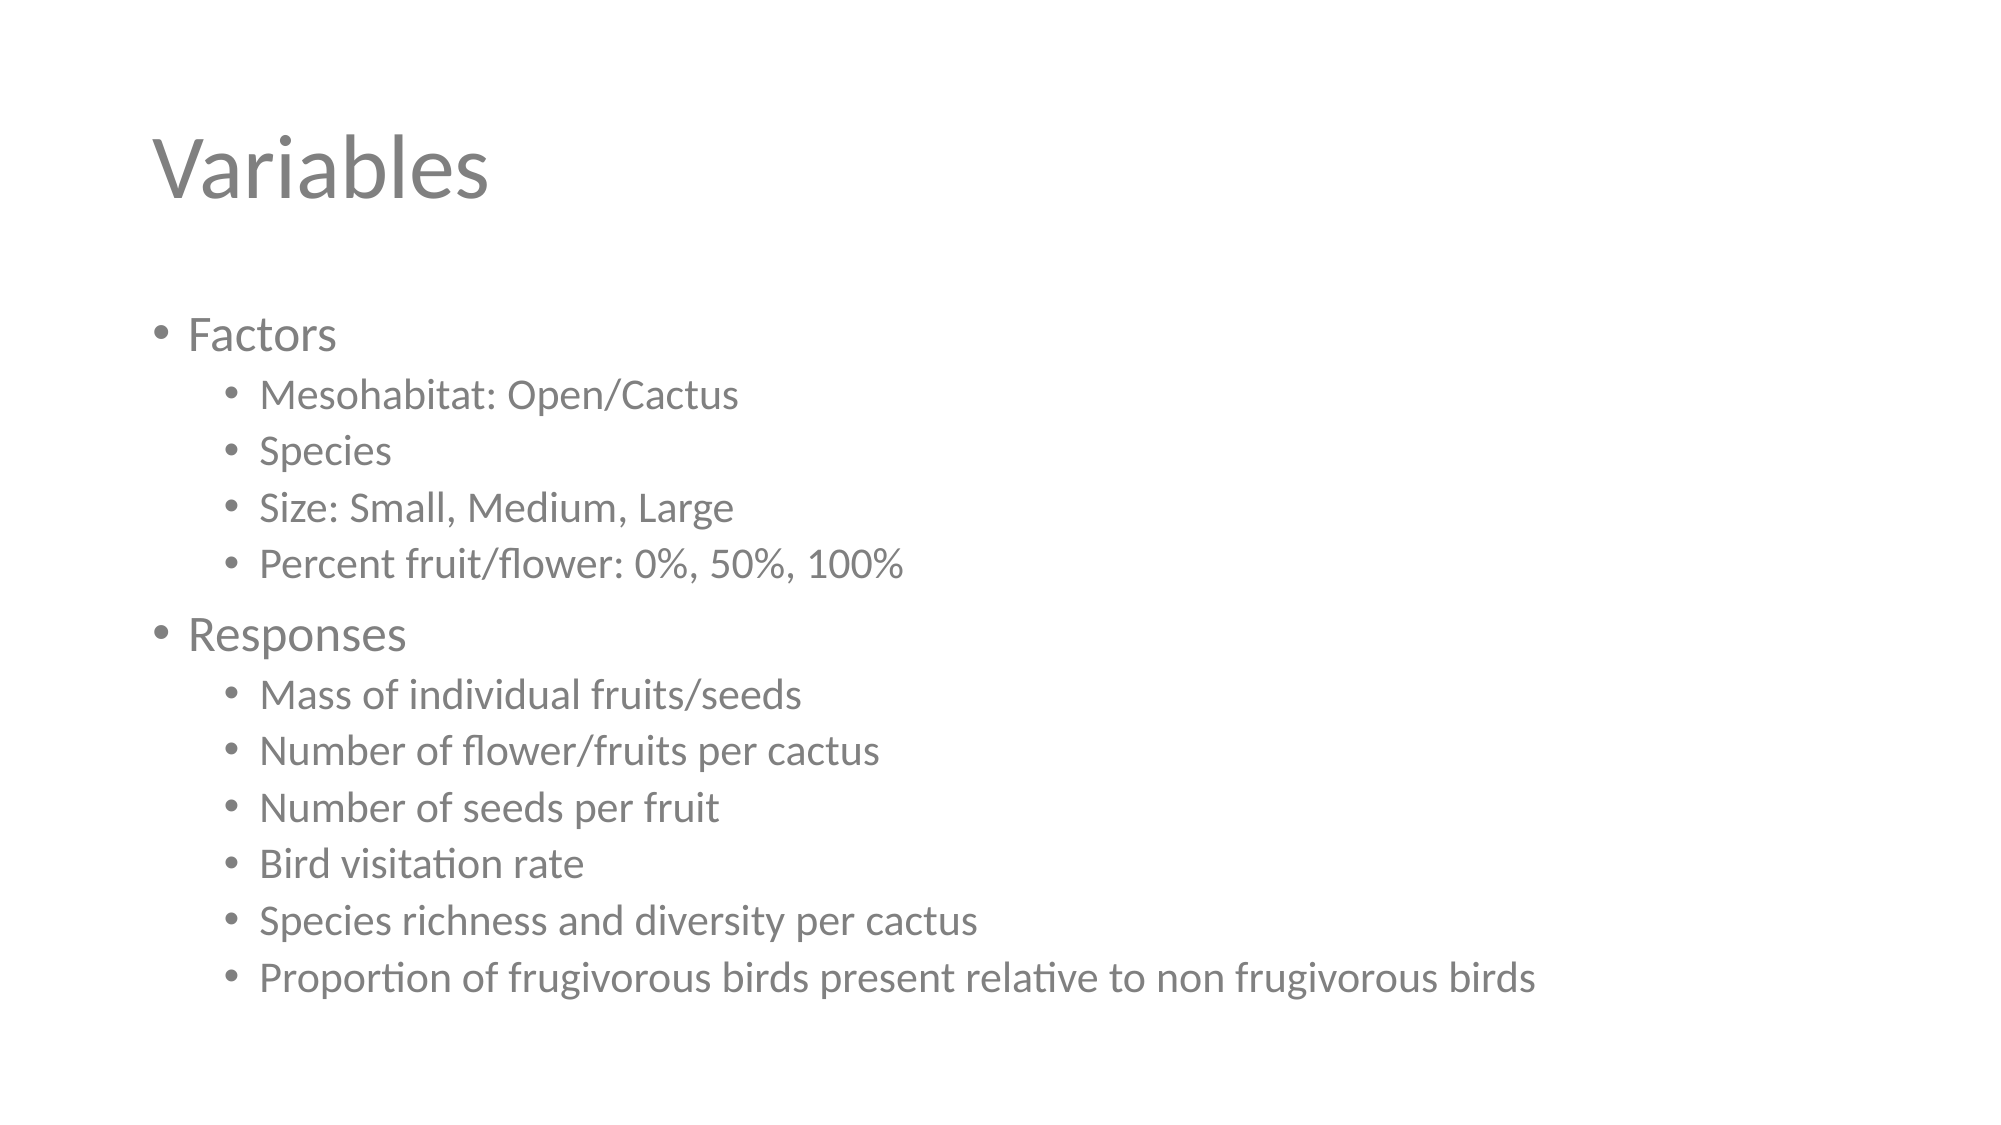

# Variables
Factors
Mesohabitat: Open/Cactus
Species
Size: Small, Medium, Large
Percent fruit/flower: 0%, 50%, 100%
Responses
Mass of individual fruits/seeds
Number of flower/fruits per cactus
Number of seeds per fruit
Bird visitation rate
Species richness and diversity per cactus
Proportion of frugivorous birds present relative to non frugivorous birds